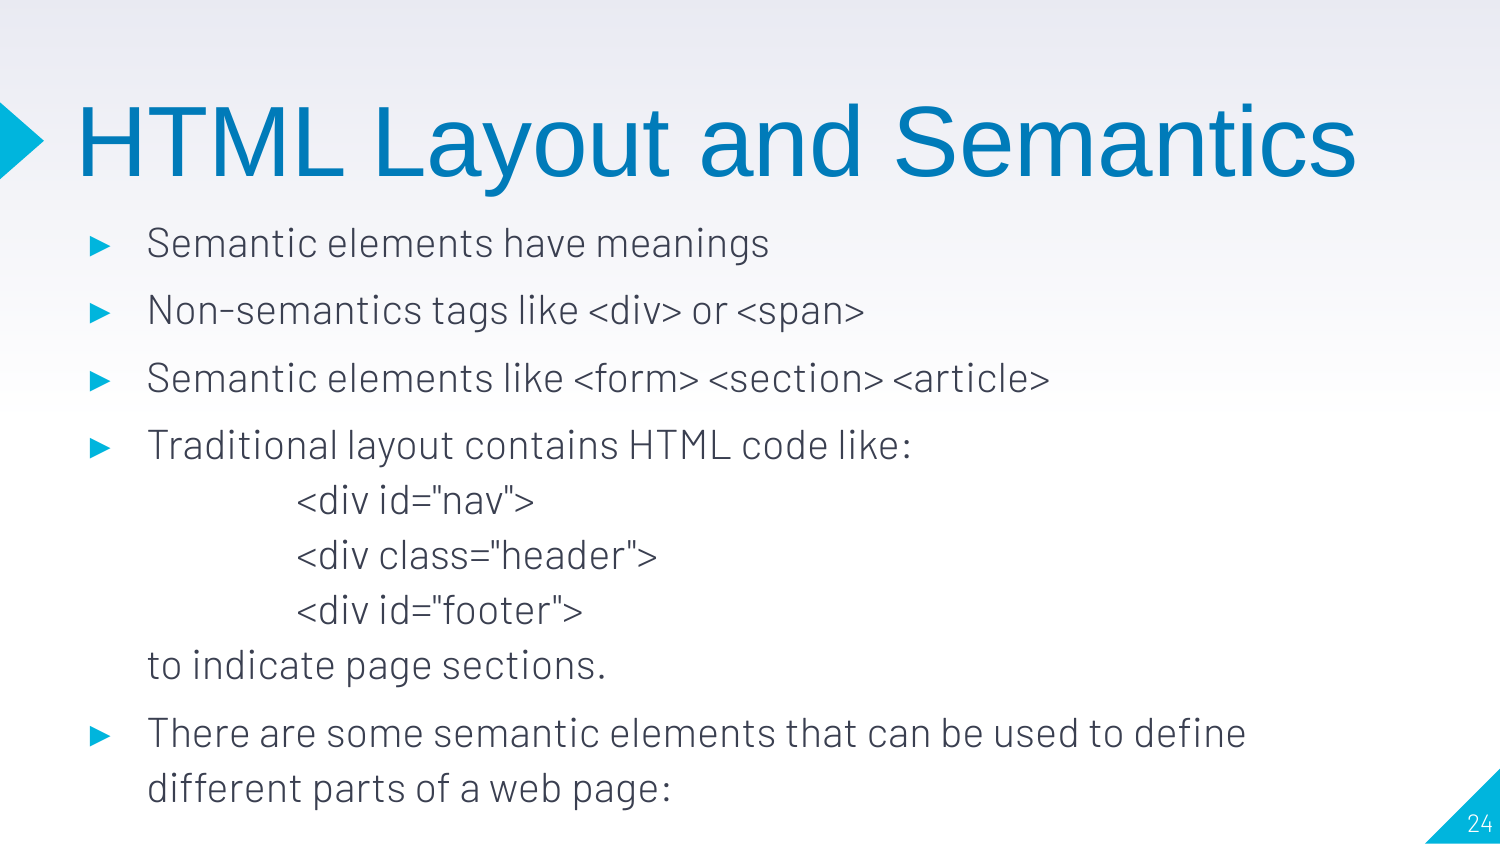

# HTML Layout and Semantics
Semantic elements have meanings
Non-semantics tags like <div> or <span>
Semantic elements like <form> <section> <article>
Traditional layout contains HTML code like:
	<div id="nav">
	<div class="header">
	<div id="footer">
to indicate page sections.
There are some semantic elements that can be used to define different parts of a web page:

24